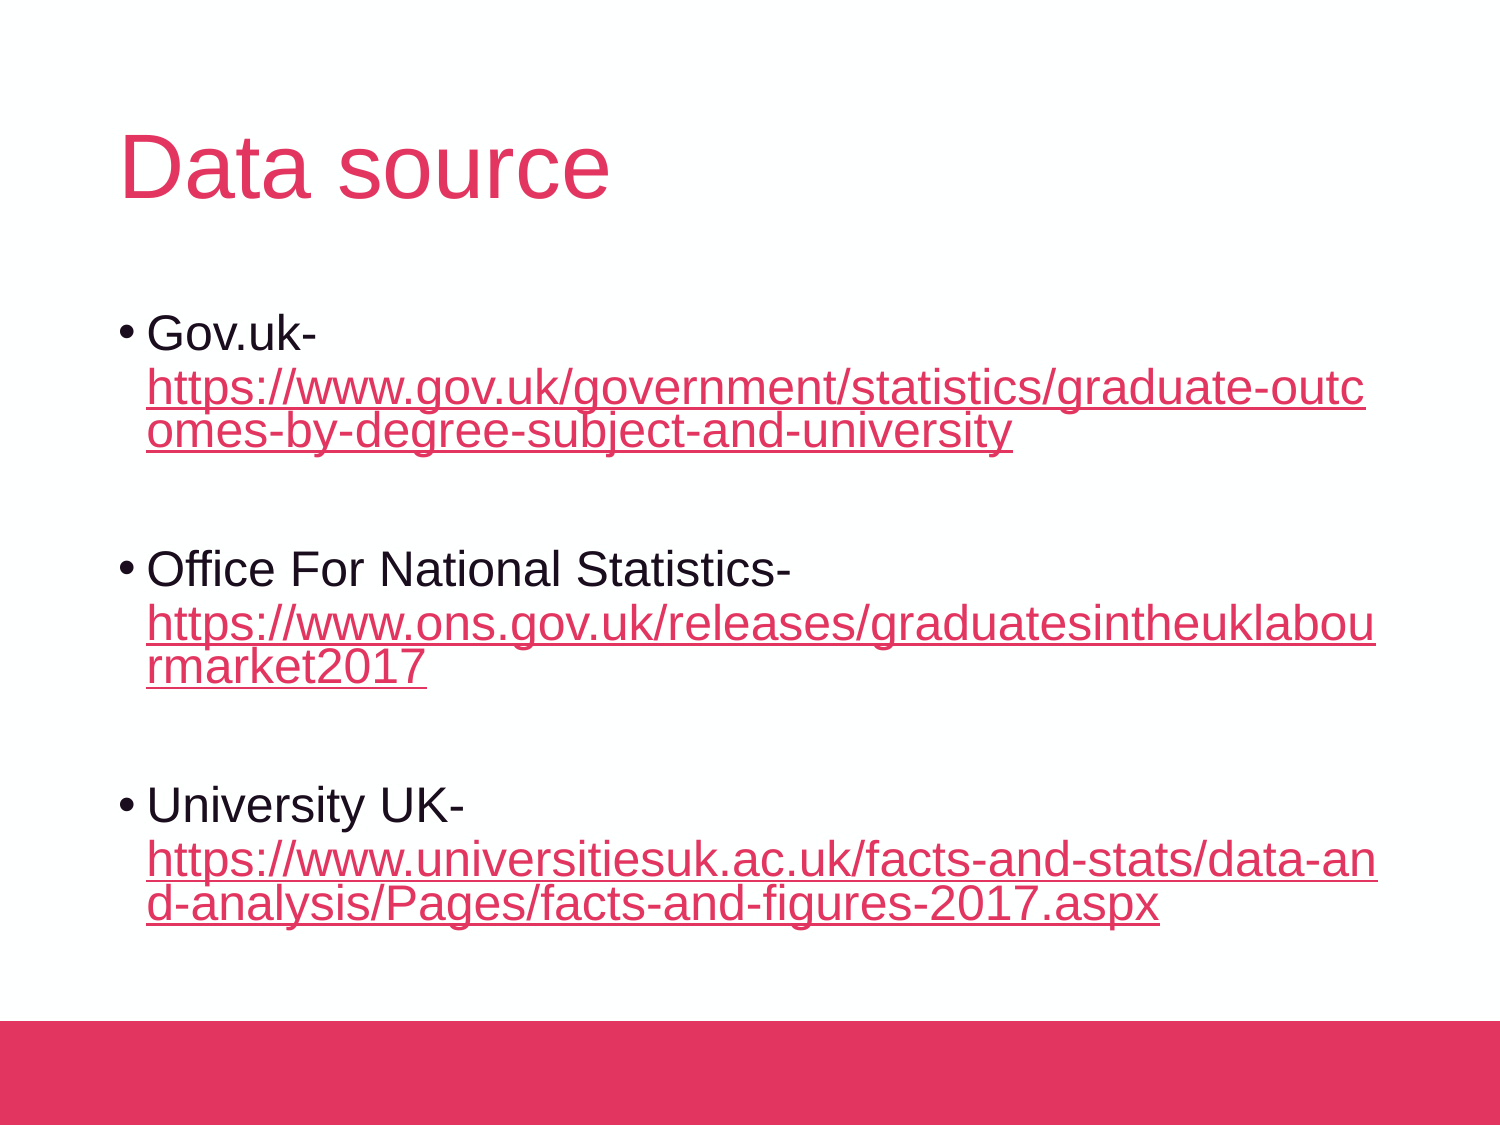

# Data source
Gov.uk- https://www.gov.uk/government/statistics/graduate-outcomes-by-degree-subject-and-university

Office For National Statistics- https://www.ons.gov.uk/releases/graduatesintheuklabourmarket2017

University UK- https://www.universitiesuk.ac.uk/facts-and-stats/data-and-analysis/Pages/facts-and-figures-2017.aspx